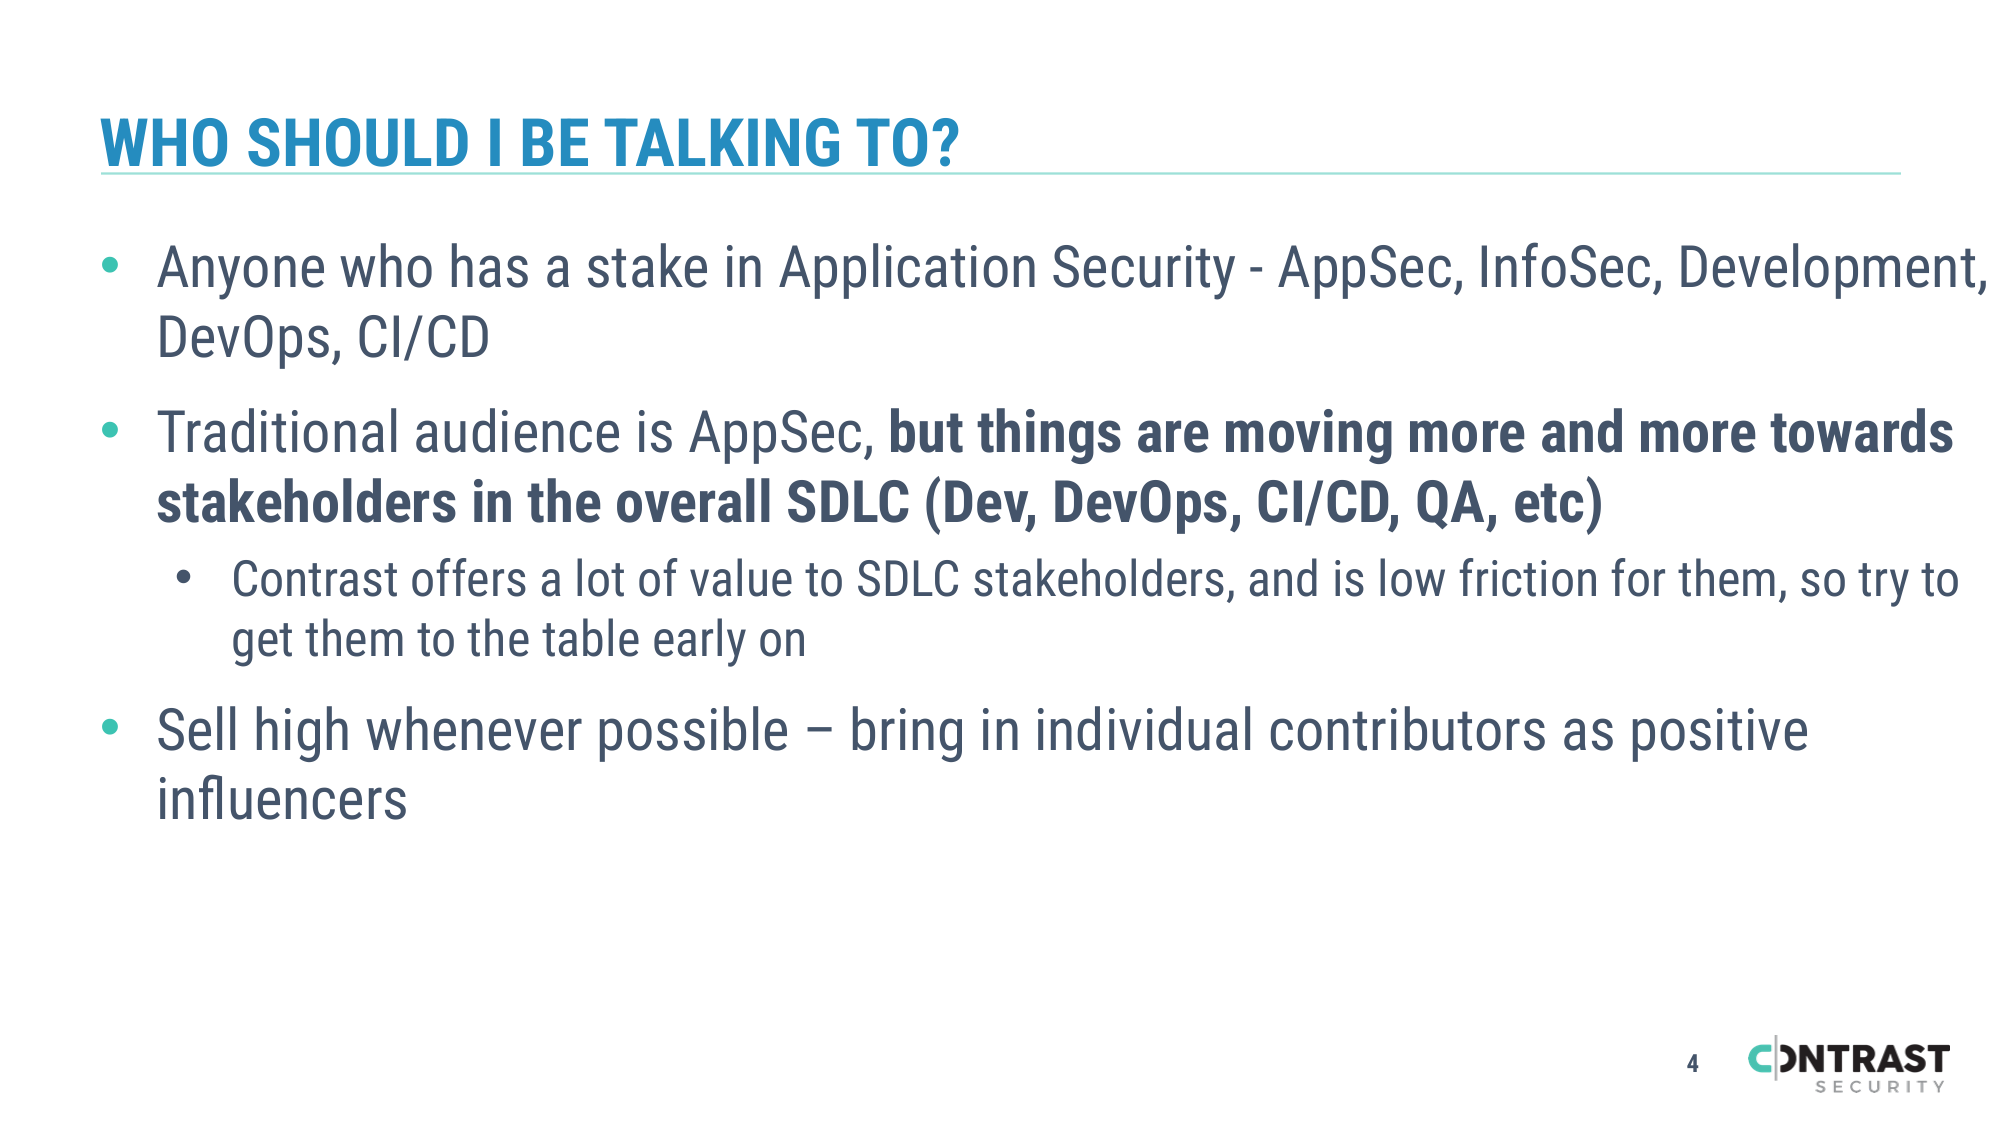

# Who should I be talking to?
Anyone who has a stake in Application Security - AppSec, InfoSec, Development, DevOps, CI/CD
Traditional audience is AppSec, but things are moving more and more towards stakeholders in the overall SDLC (Dev, DevOps, CI/CD, QA, etc)
Contrast offers a lot of value to SDLC stakeholders, and is low friction for them, so try to get them to the table early on
Sell high whenever possible – bring in individual contributors as positive influencers